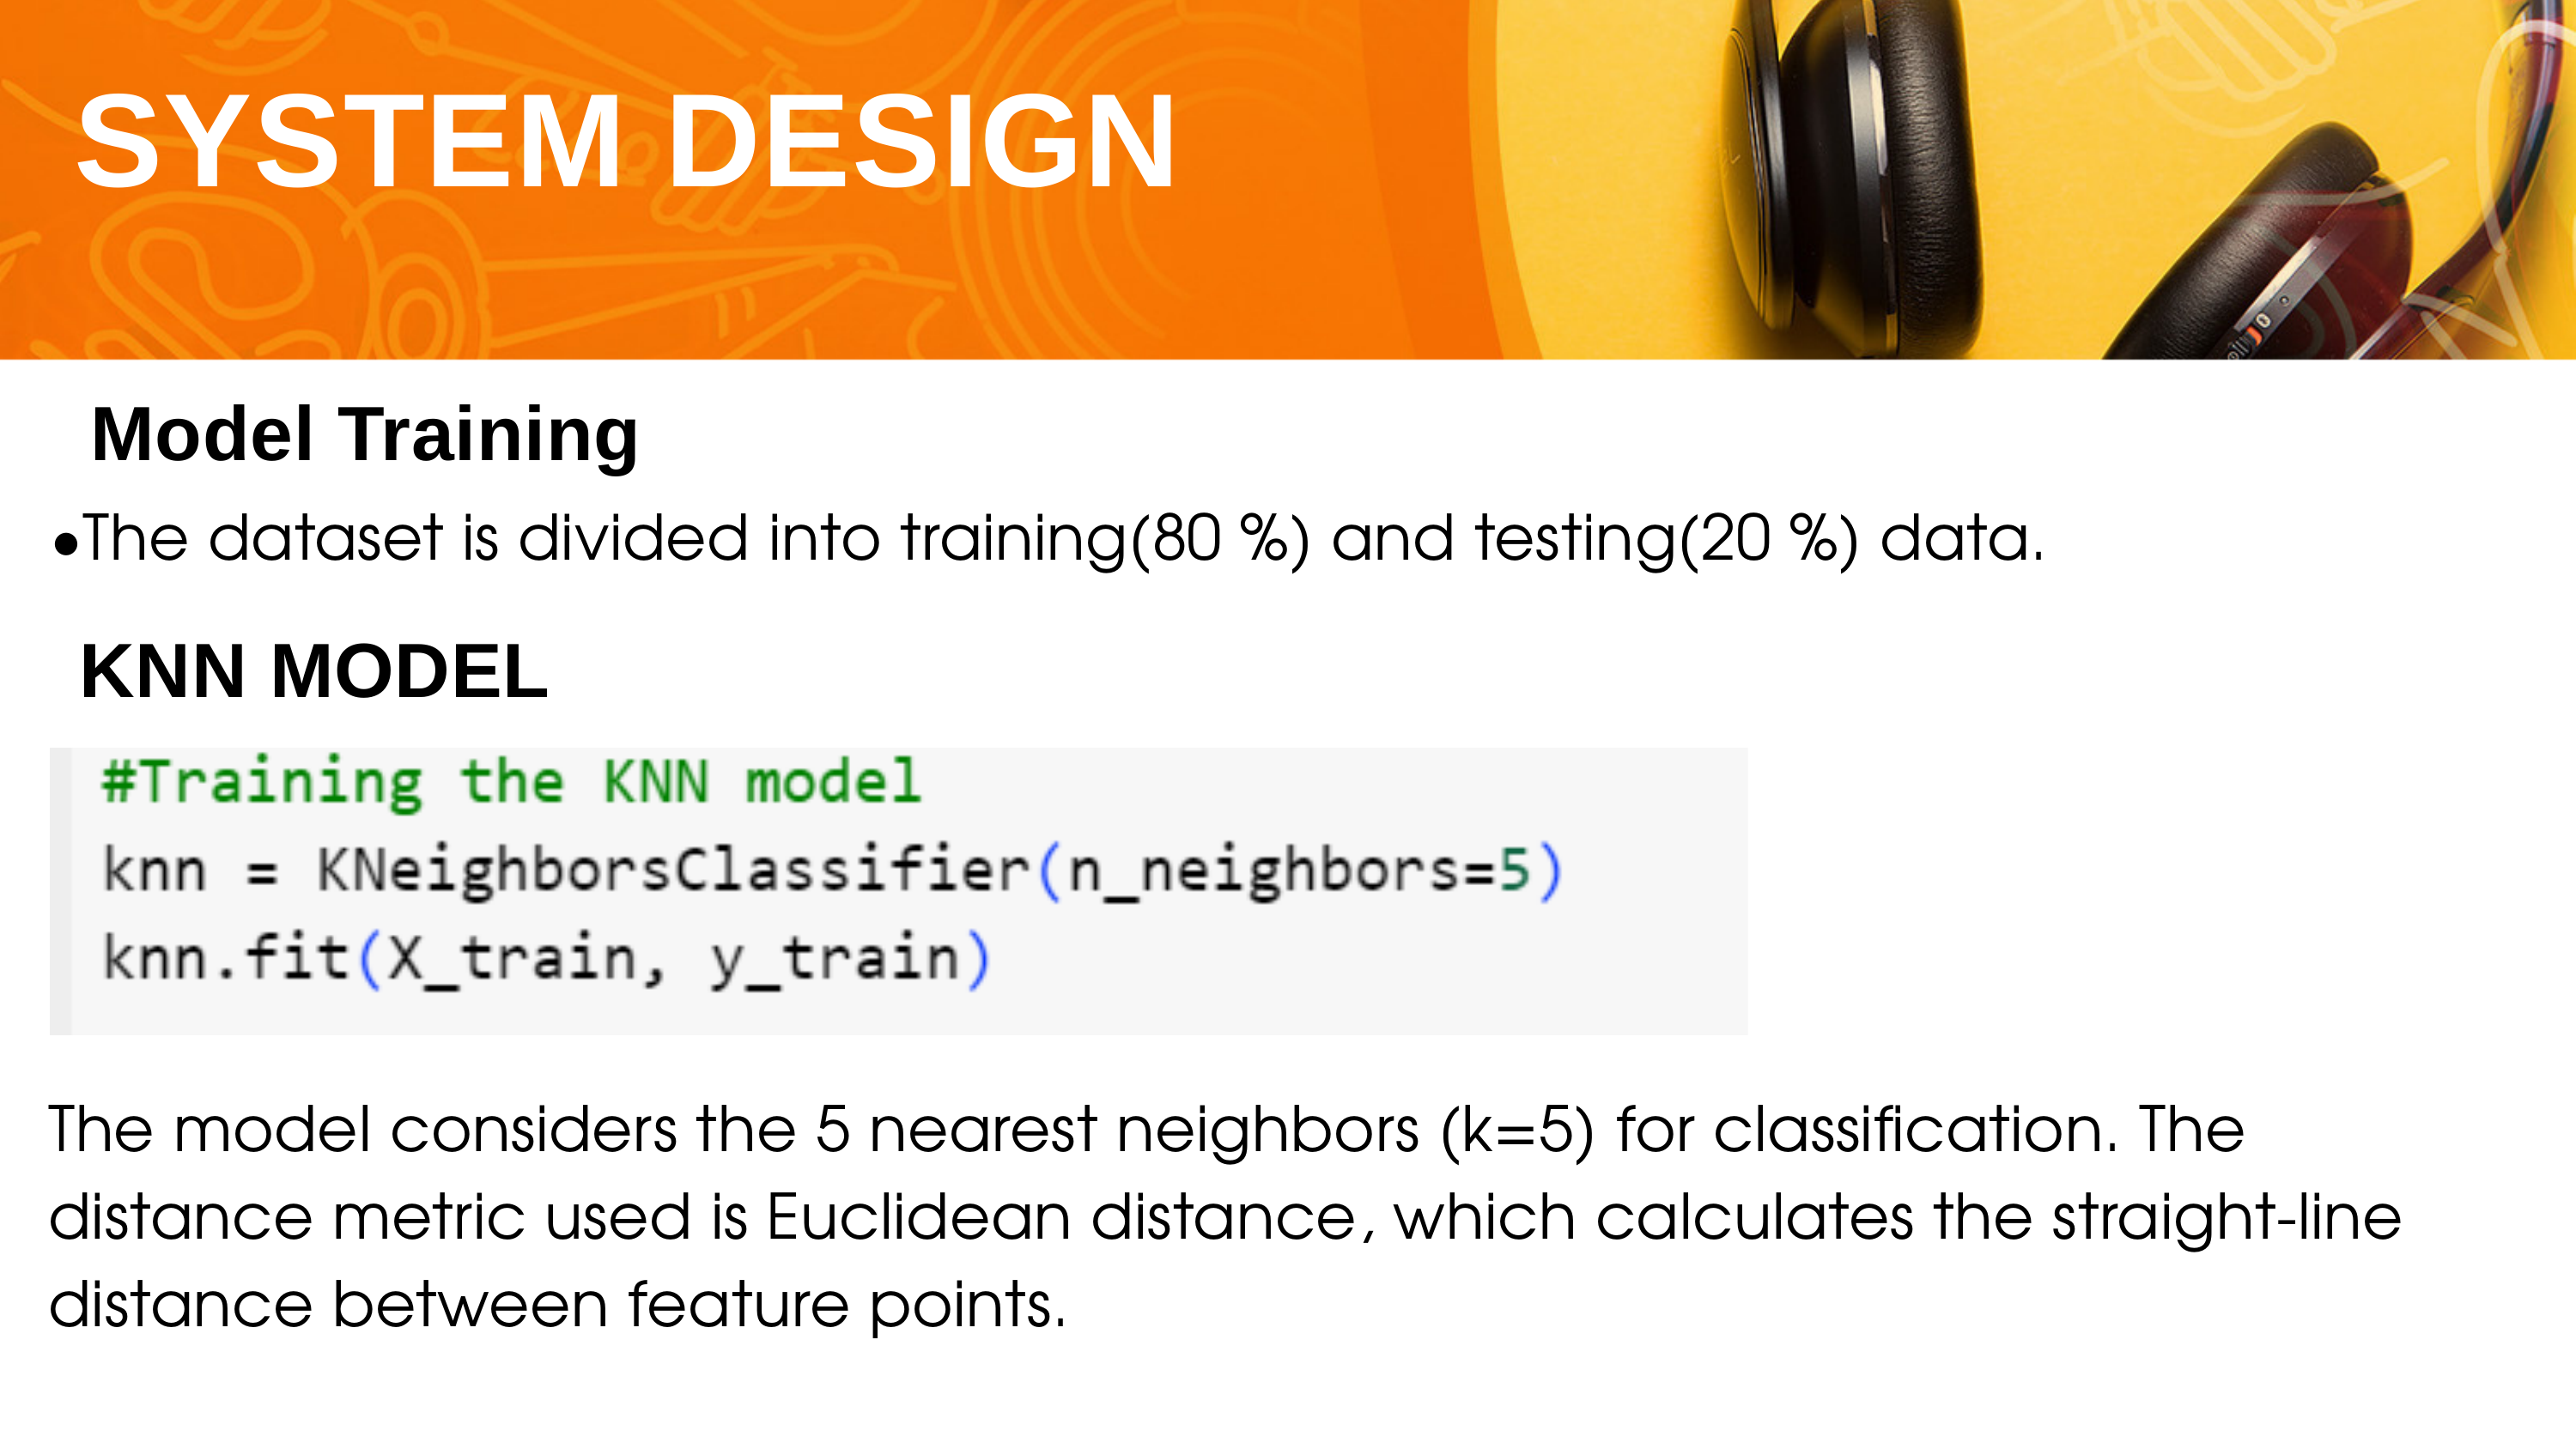

SYSTEM DESIGN
Model Training
•The dataset is divided into training(80 %) and testing(20 %) data.
KNN MODEL

The model considers the 5 nearest neighbors (k=5) for classification. The distance metric used is Euclidean distance, which calculates the straight-line distance between feature points.